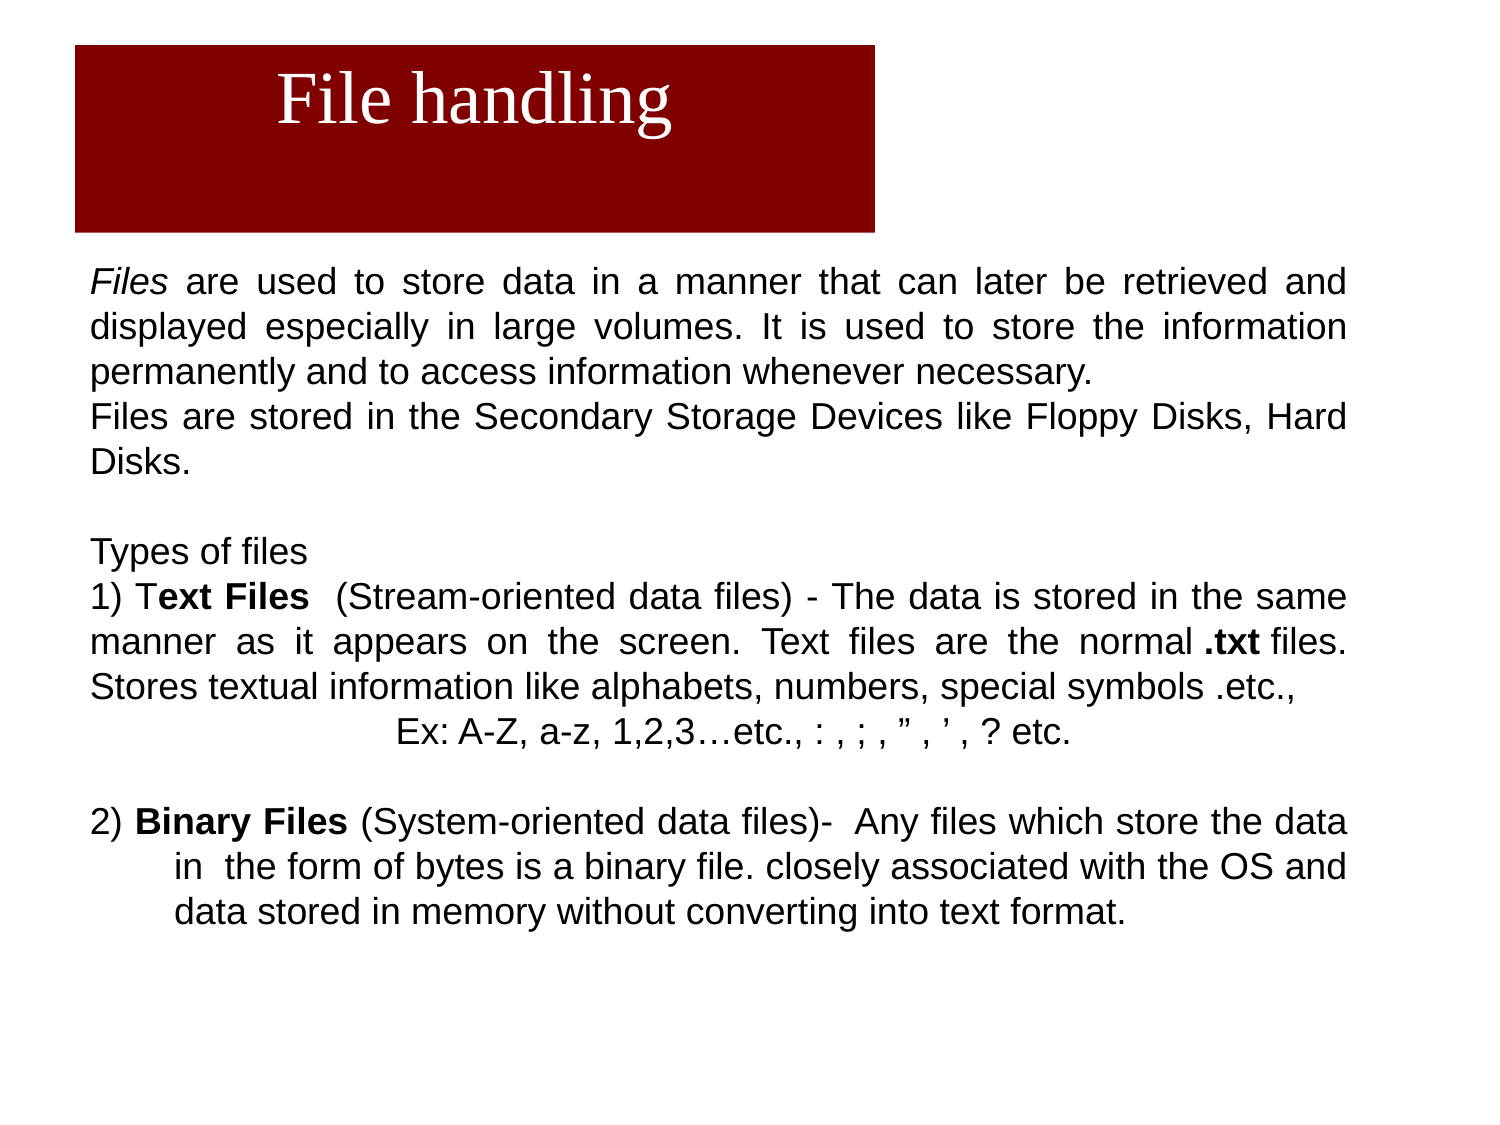

# File handling
Files are used to store data in a manner that can later be retrieved and displayed especially in large volumes. It is used to store the information permanently and to access information whenever necessary.
Files are stored in the Secondary Storage Devices like Floppy Disks, Hard Disks.

Types of files
1) Text Files  (Stream-oriented data files) - The data is stored in the same manner as it appears on the screen. Text files are the normal .txt files. Stores textual information like alphabets, numbers, special symbols .etc.,
   Ex: A-Z, a-z, 1,2,3…etc., : , ; , ” , ’ , ? etc.

2) Binary Files (System-oriented data files)-  Any files which store the data in  the form of bytes is a binary file. closely associated with the OS and data stored in memory without converting into text format.